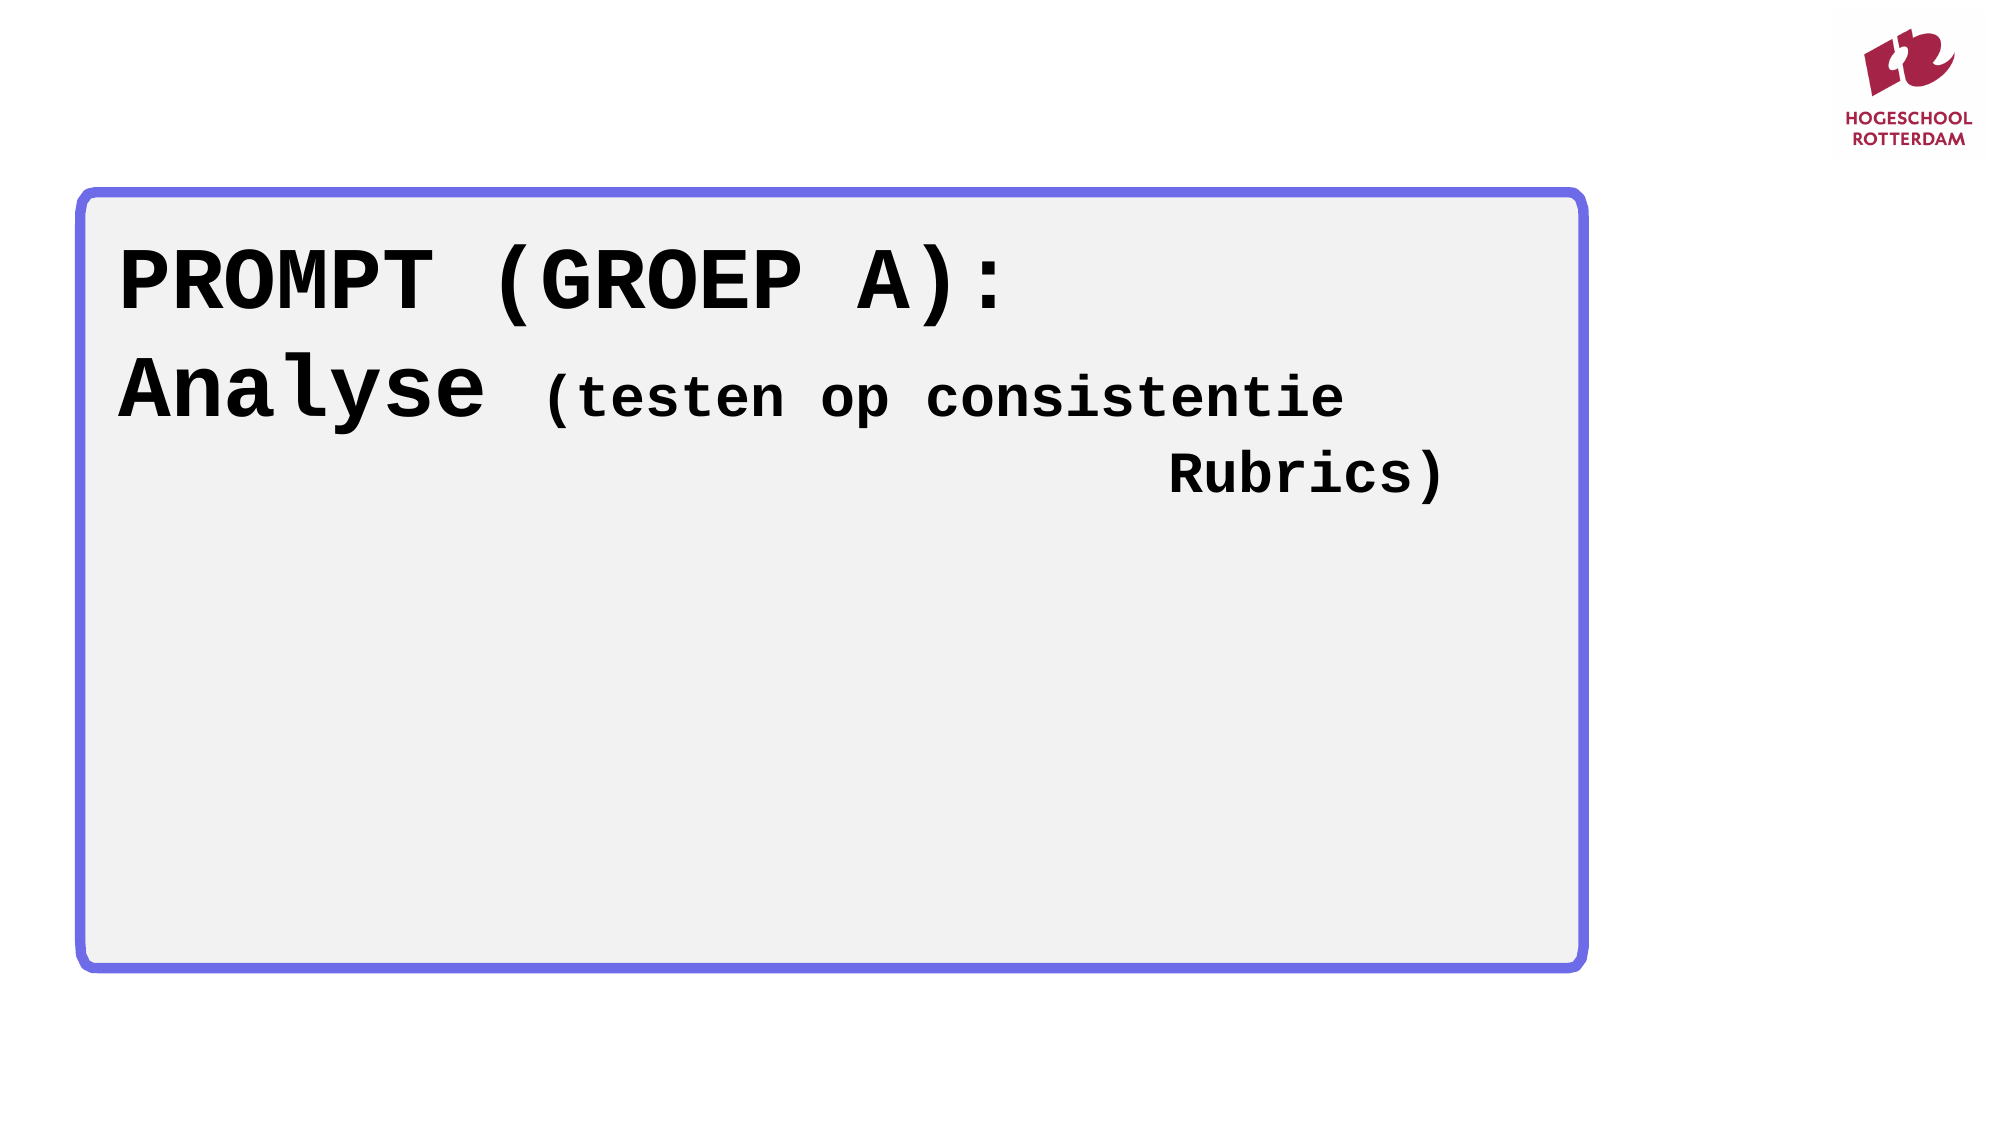

PROMPT (GROEP A):
Analyse (testen op consistentie 								Rubrics)